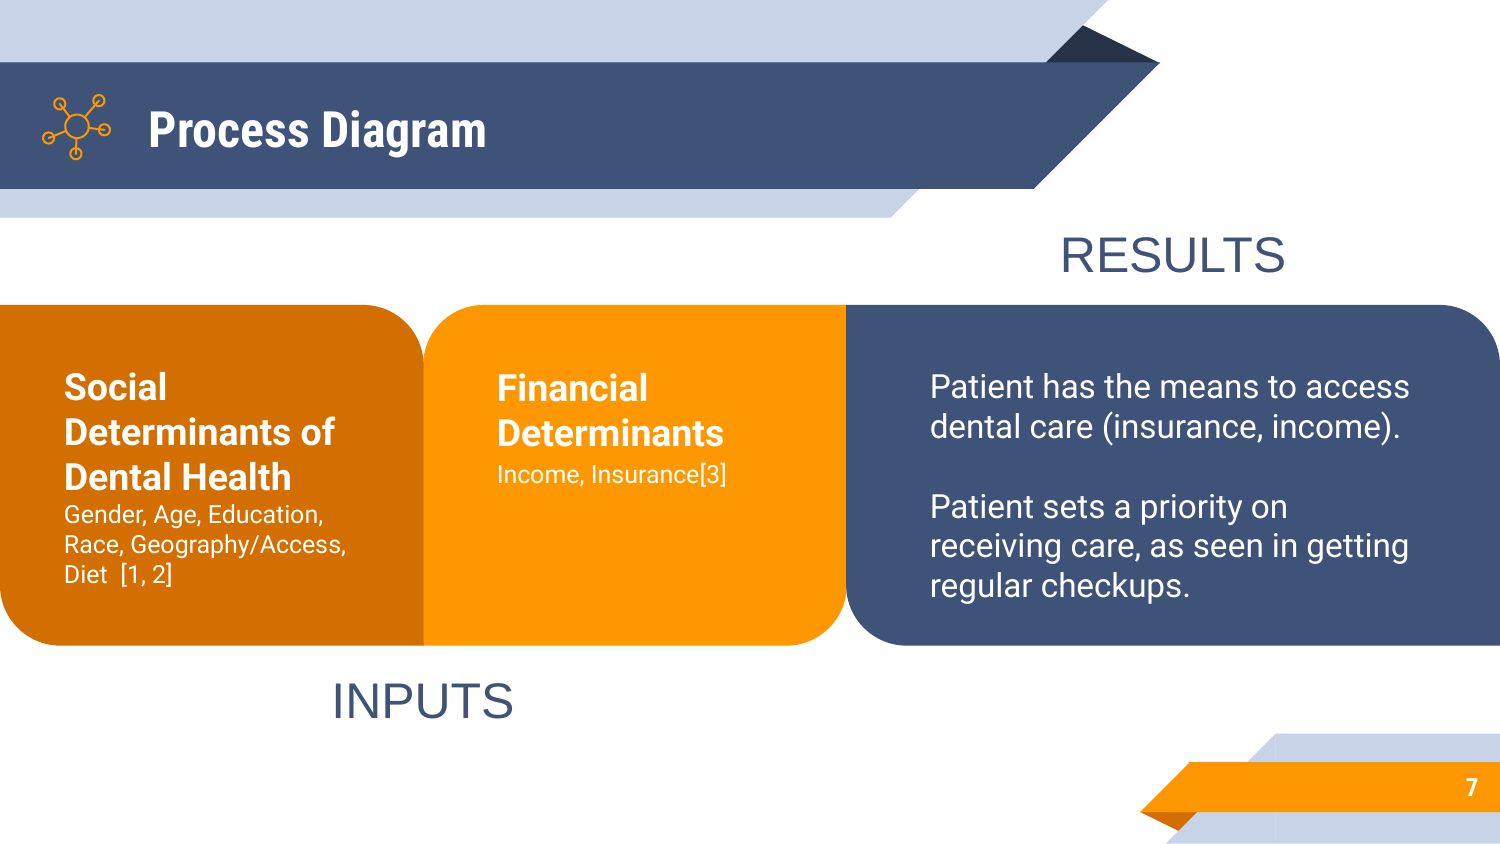

# Process Diagram

RESULTS

Social Determinants of Dental Health
Gender, Age, Education, Race, Geography/Access, Diet  [1, 2]

Financial Determinants
Income, Insurance[3]

Patient has the means to access dental care (insurance, income).

Patient sets a priority on receiving care, as seen in getting regular checkups.
INPUTS
7